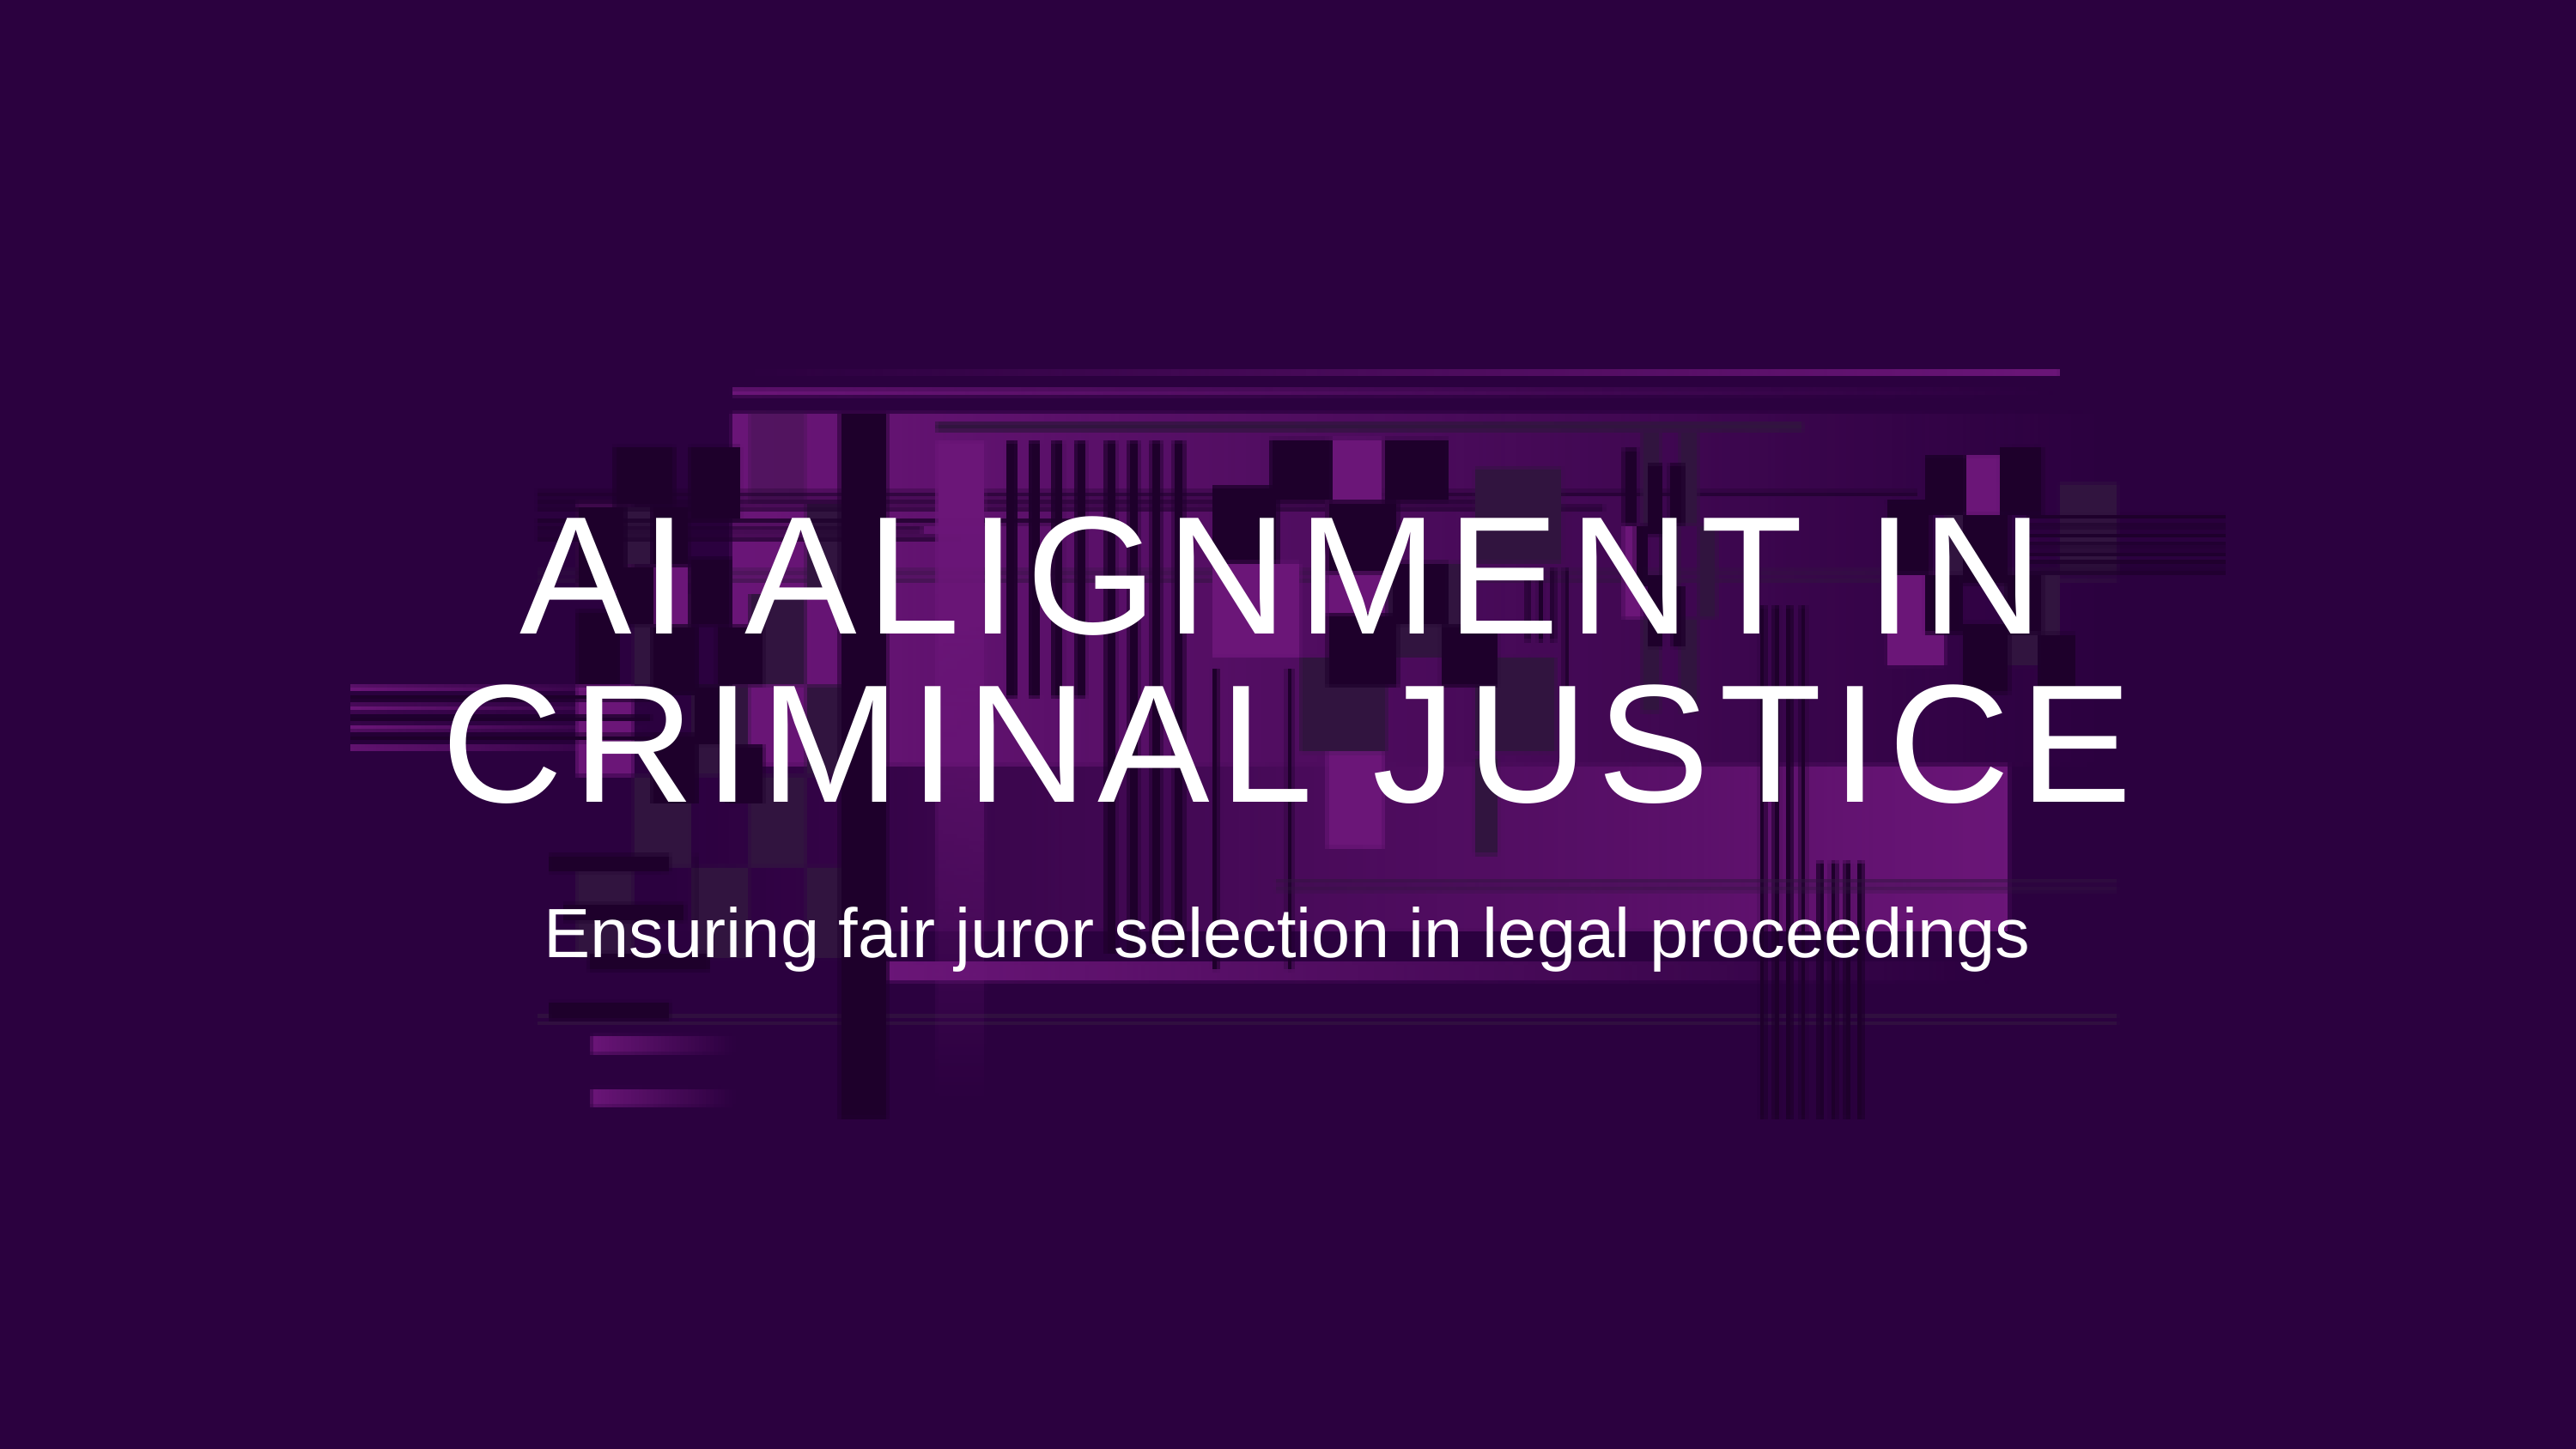

AI ALIGNMENT IN CRIMINAL JUSTICE
Ensuring fair juror selection in legal proceedings